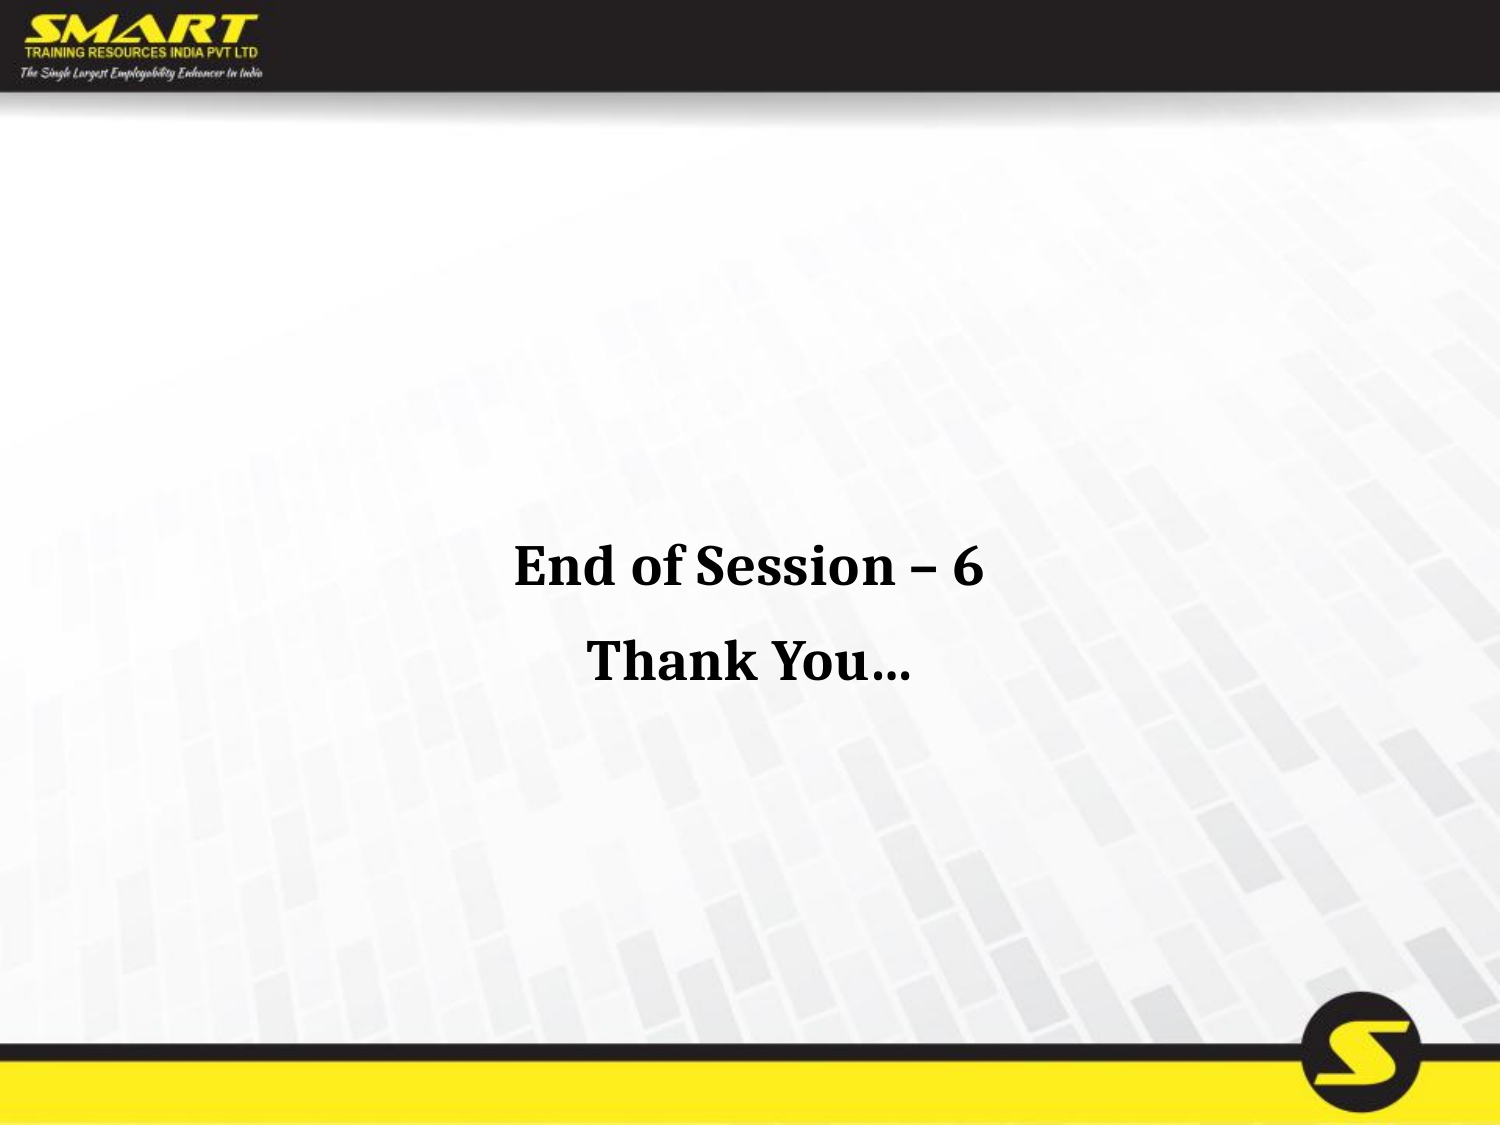

End of Session – 6
Thank You…